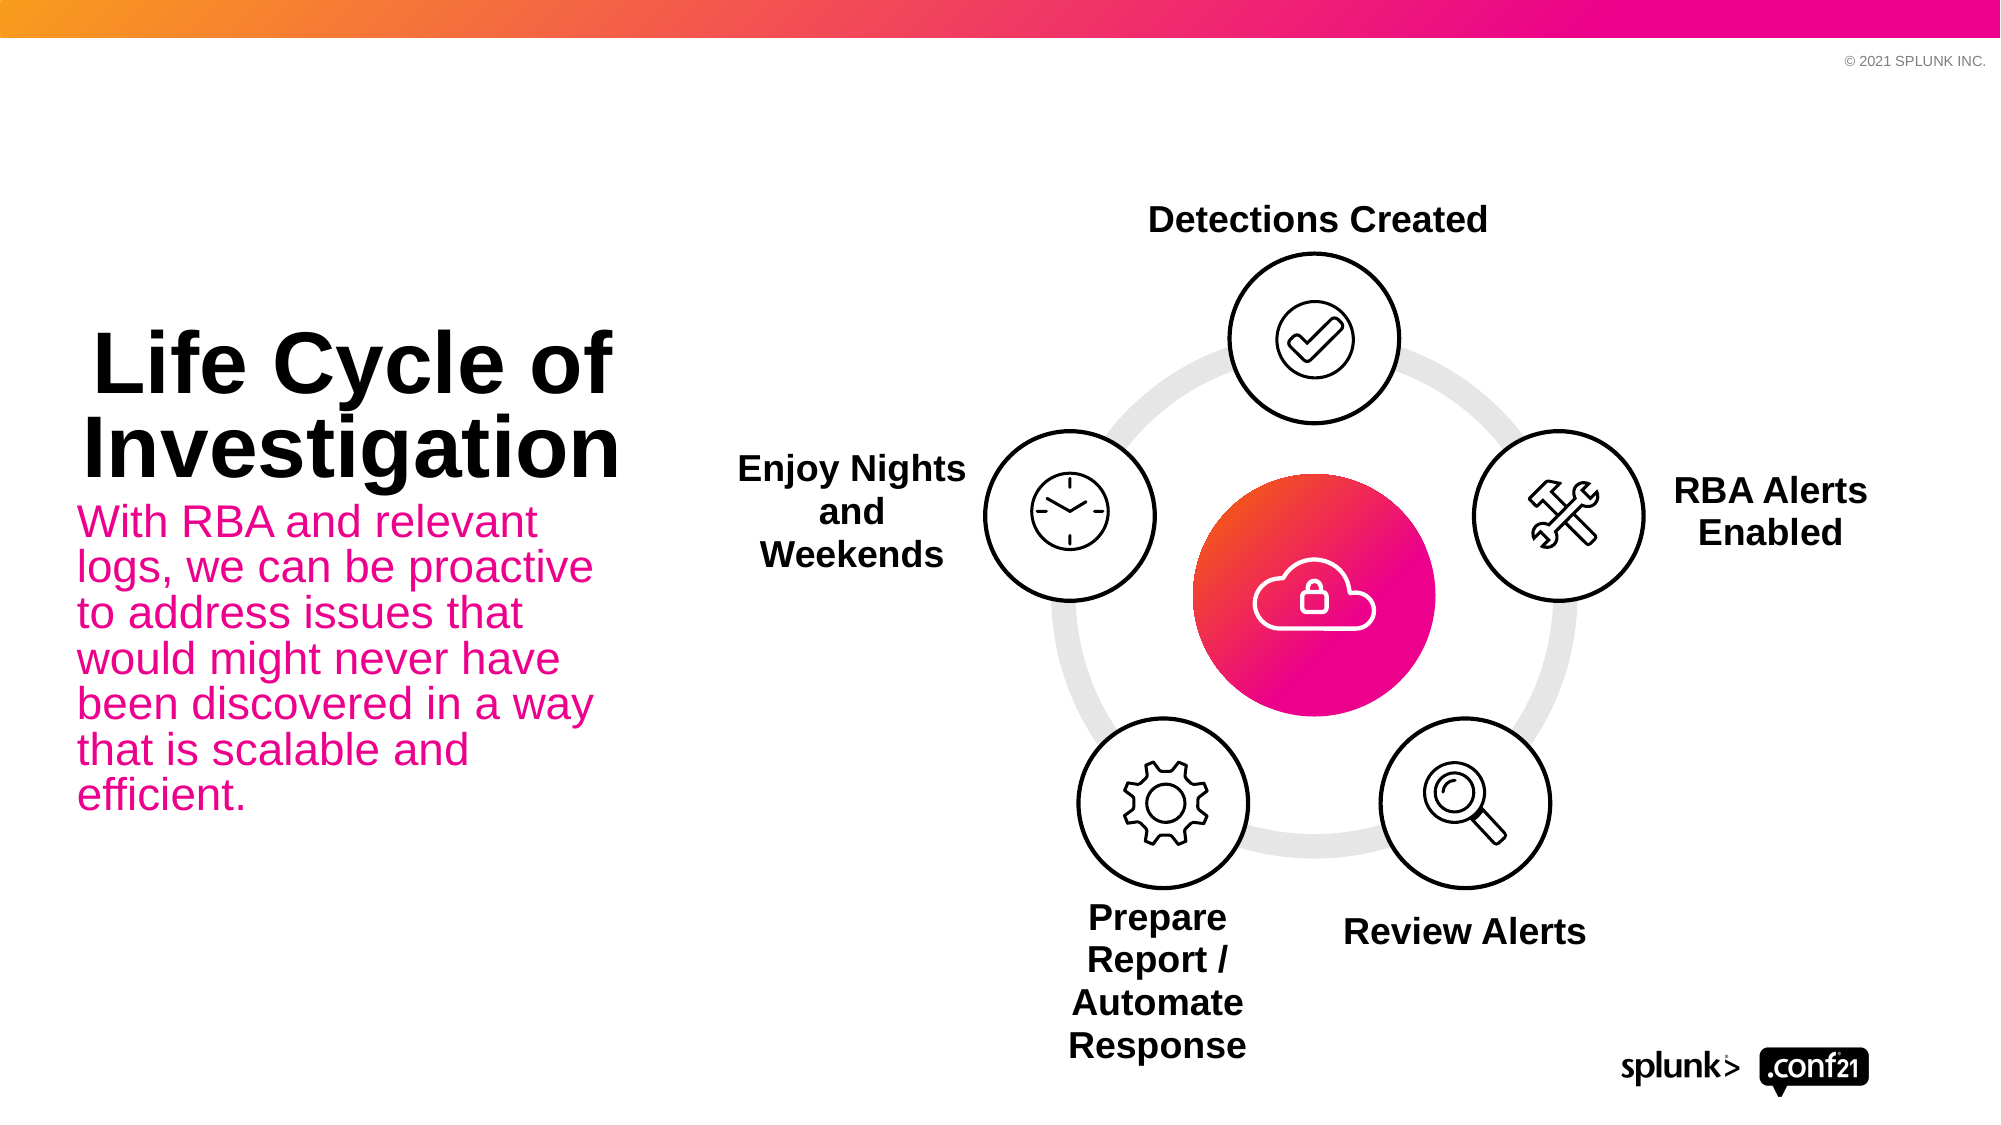

Life Cycle of Investigation
With RBA and relevant logs, we can be proactive to address issues that would might never have been discovered in a way that is scalable and efficient.
Detections Created

Enjoy Nights and Weekends
RBA Alerts Enabled

Review Alerts
Prepare Report / Automate Response